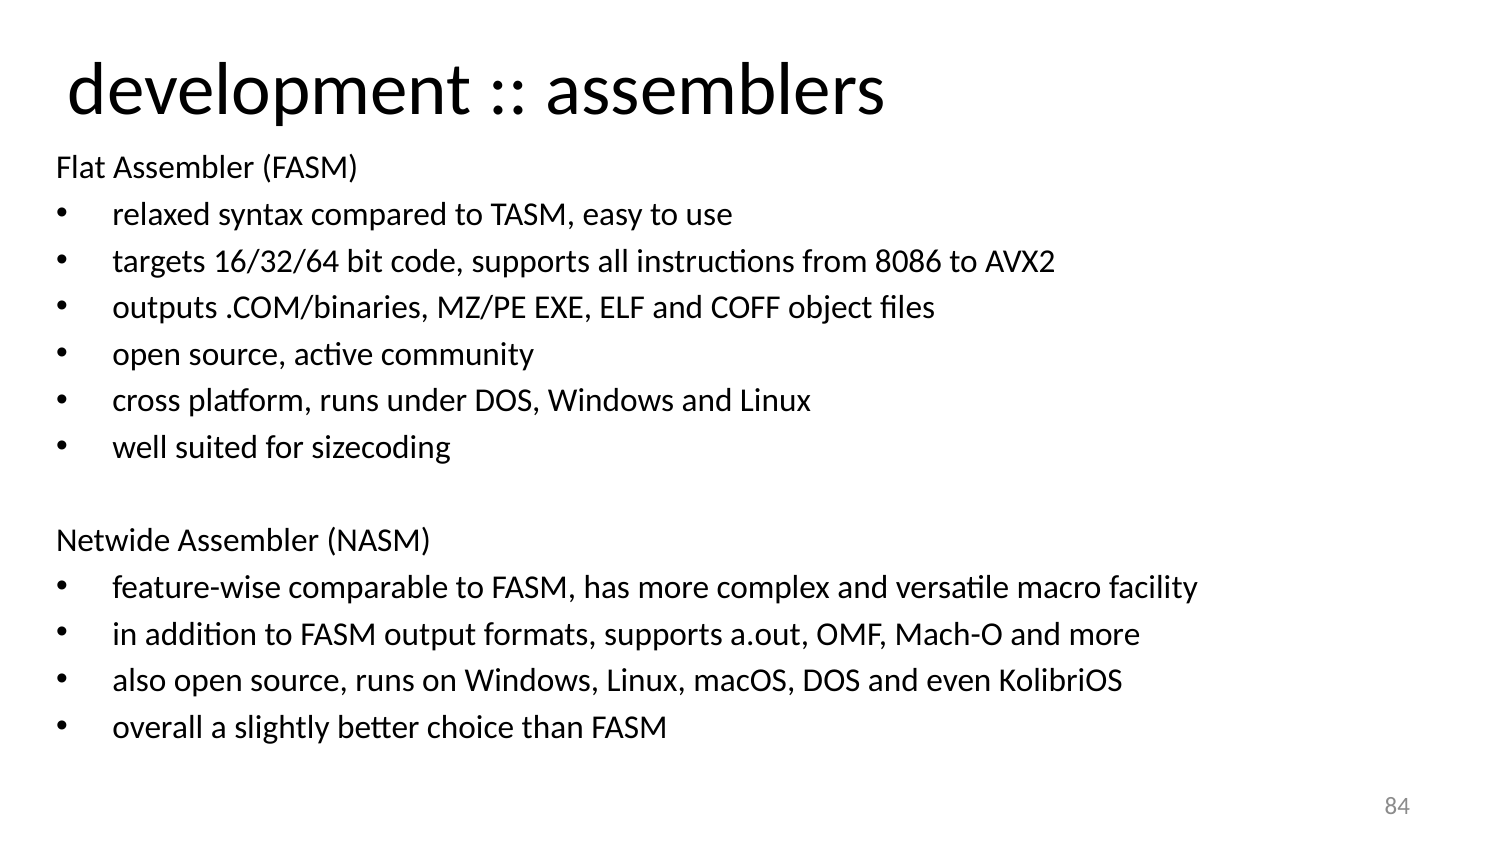

development :: assemblers
Flat Assembler (FASM)
relaxed syntax compared to TASM, easy to use
targets 16/32/64 bit code, supports all instructions from 8086 to AVX2
outputs .COM/binaries, MZ/PE EXE, ELF and COFF object files
open source, active community
cross platform, runs under DOS, Windows and Linux
well suited for sizecoding

Netwide Assembler (NASM)
feature-wise comparable to FASM, has more complex and versatile macro facility
in addition to FASM output formats, supports a.out, OMF, Mach-O and more
also open source, runs on Windows, Linux, macOS, DOS and even KolibriOS
overall a slightly better choice than FASM

84